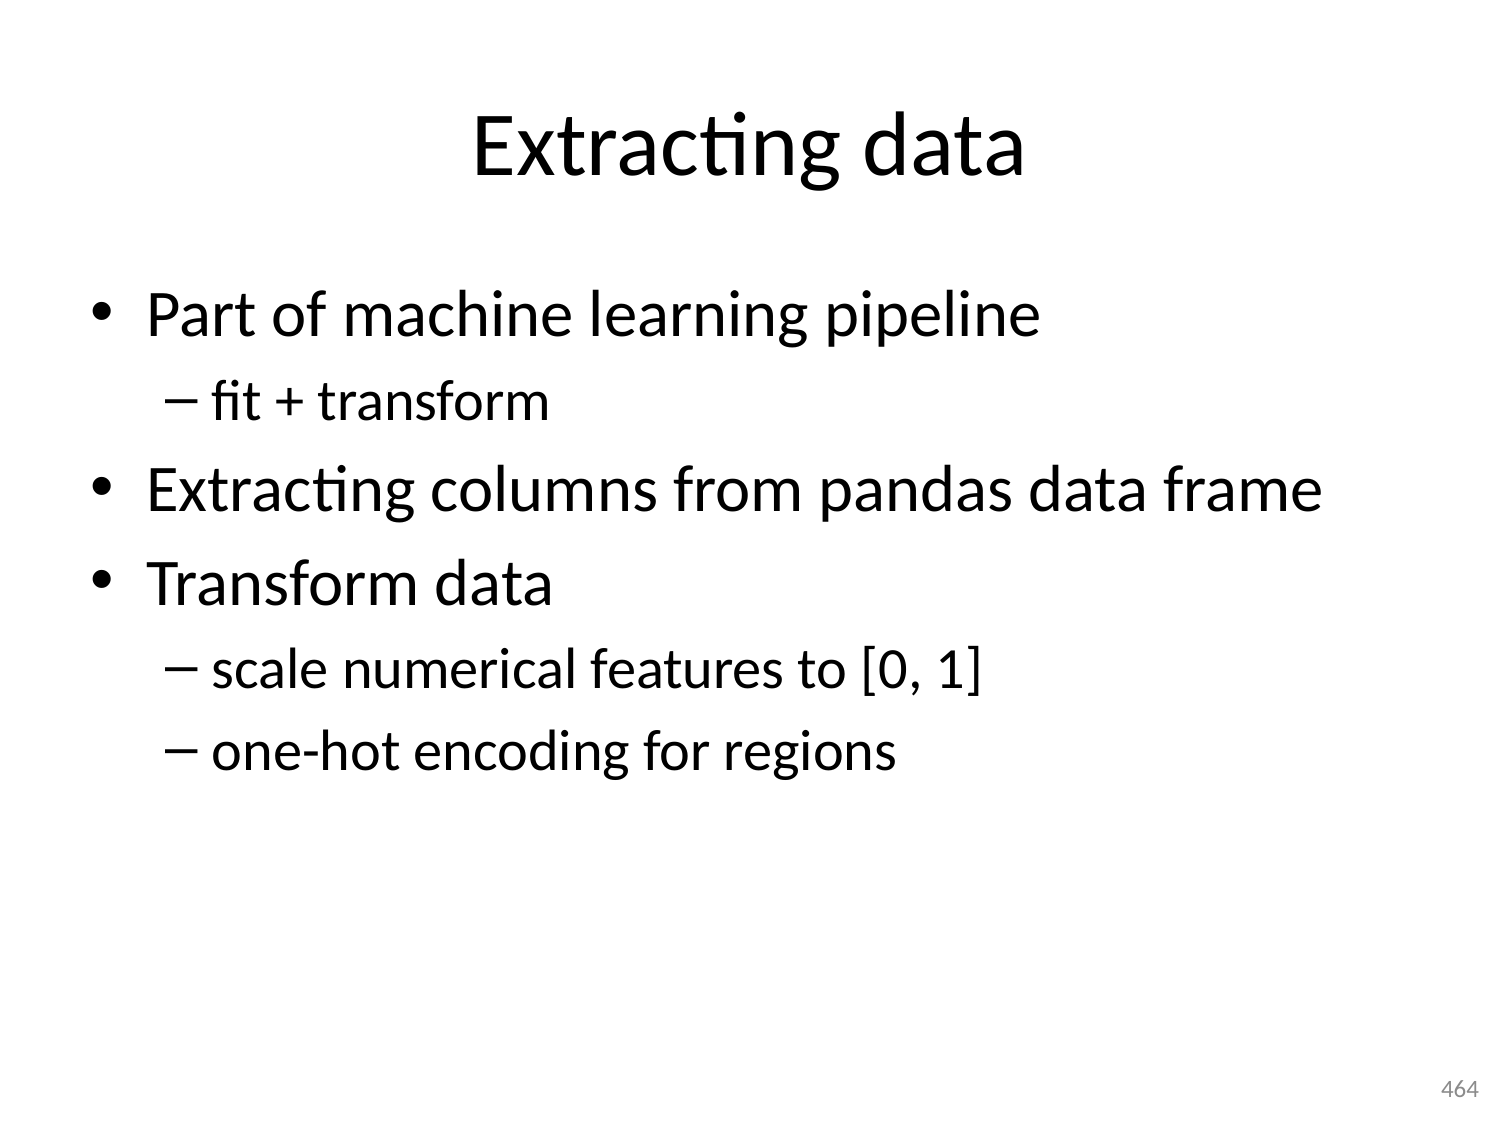

# Extracting data
Part of machine learning pipeline
fit + transform
Extracting columns from pandas data frame
Transform data
scale numerical features to [0, 1]
one-hot encoding for regions
464